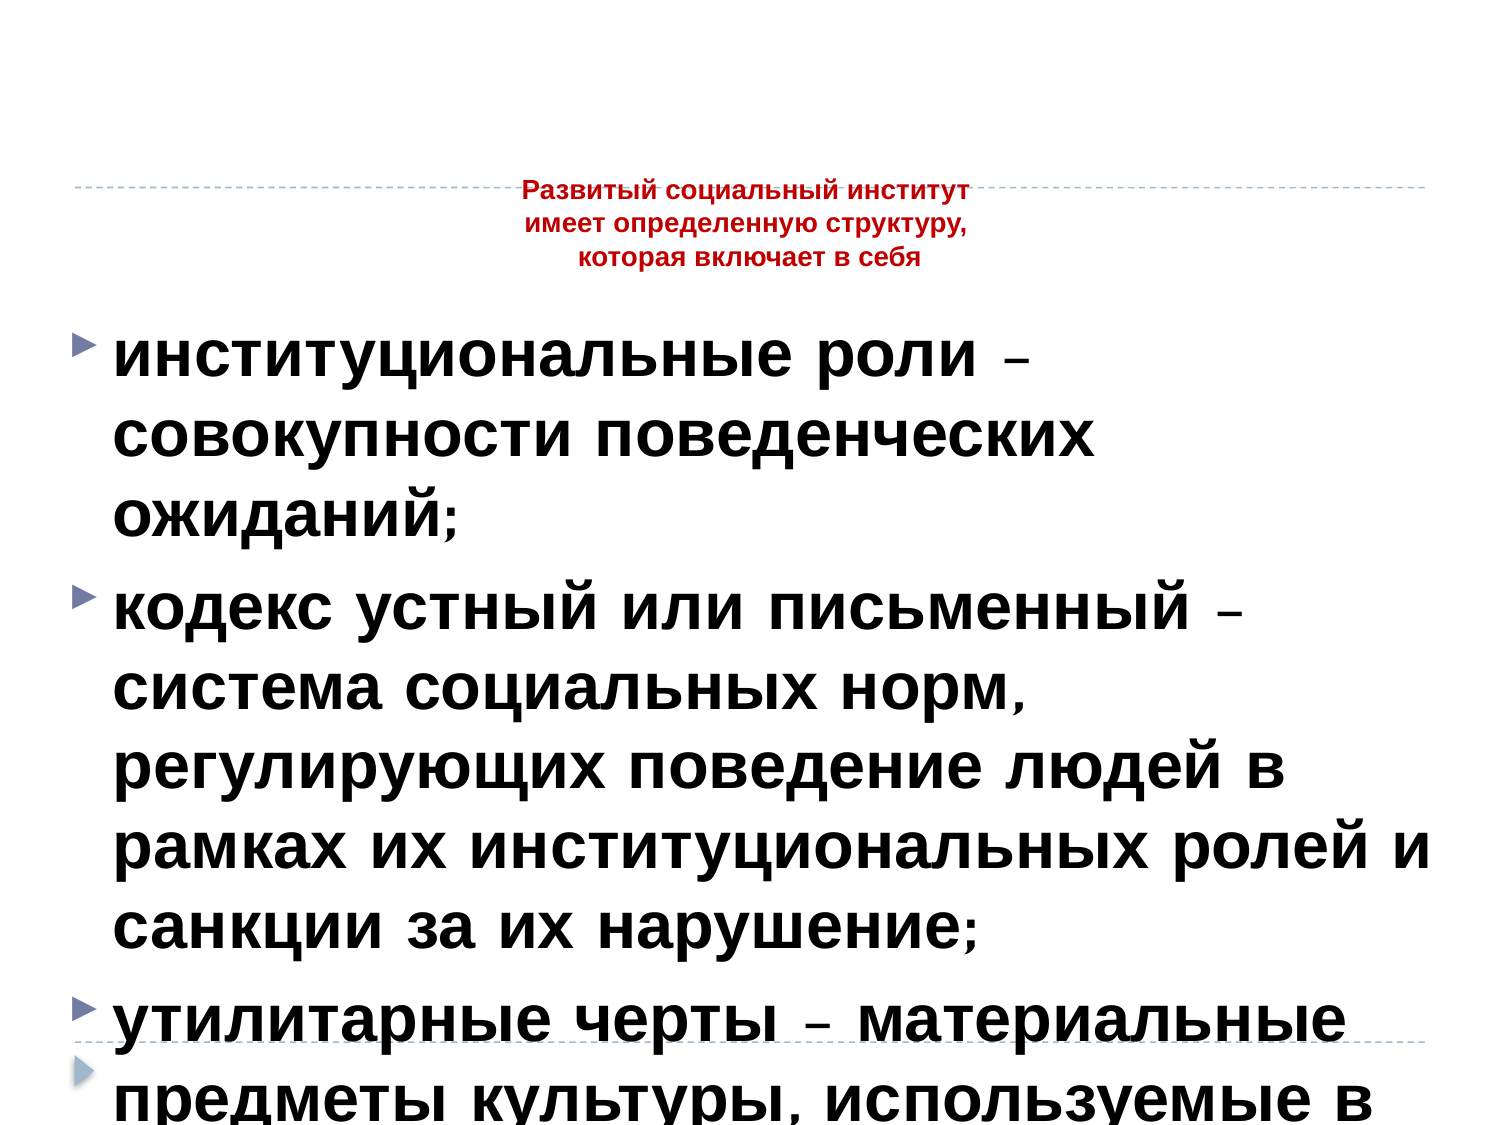

# Развитый социальный институт имеет определенную структуру, которая включает в себя
институциональные роли – совокупности поведенческих ожиданий;
кодекс устный или письменный – система социальных норм, регулирующих поведение людей в рамках их институциональных ролей и санкции за их нарушение;
утилитарные черты – материальные предметы культуры, используемые в деятельности.